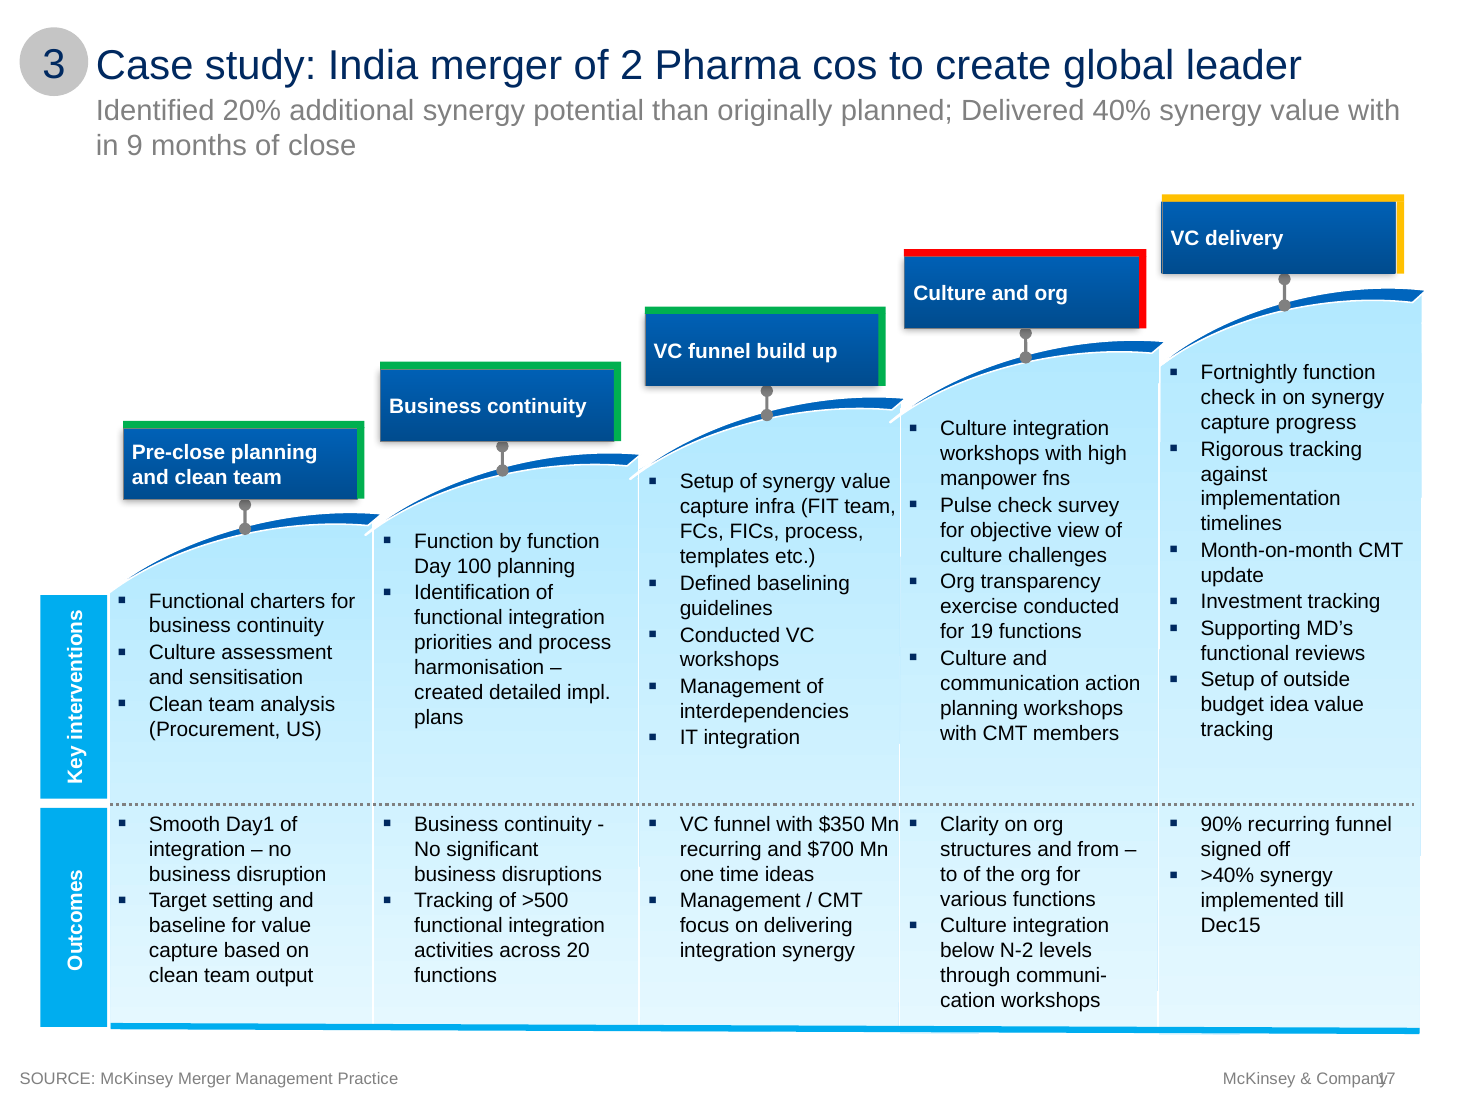

3
# Case study: India merger of 2 Pharma cos to create global leader
Identified 20% additional synergy potential than originally planned; Delivered 40% synergy value with in 9 months of close

VC delivery

Culture and org

VC funnel build up

Fortnightly function check in on synergy capture progress
Rigorous tracking against implementation timelines
Month-on-month CMT update
Investment tracking
Supporting MD’s functional reviews
Setup of outside budget idea value tracking

Business continuity

Culture integration workshops with high manpower fns
Pulse check survey for objective view of culture challenges
Org transparency exercise conducted for 19 functions
Culture and communication action planning workshops with CMT members

Pre-close planning and clean team

Setup of synergy value capture infra (FIT team, FCs, FICs, process, templates etc.)
Defined baselining guidelines
Conducted VC workshops
Management of interdependencies
IT integration

Function by function Day 100 planning
Identification of functional integration priorities and process harmonisation – created detailed impl. plans
Functional charters for business continuity
Culture assessment and sensitisation
Clean team analysis (Procurement, US)
Key interventions
Outcomes
Business continuity - No significant business disruptions
Tracking of >500 functional integration activities across 20 functions
VC funnel with $350 Mn recurring and $700 Mn one time ideas
Management / CMT focus on delivering integration synergy
90% recurring funnel signed off
>40% synergy implemented till Dec15
Smooth Day1 of integration – no business disruption
Target setting and baseline for value capture based on clean team output
Clarity on org structures and from – to of the org for various functions
Culture integration below N-2 levels through communi-cation workshops
SOURCE: McKinsey Merger Management Practice